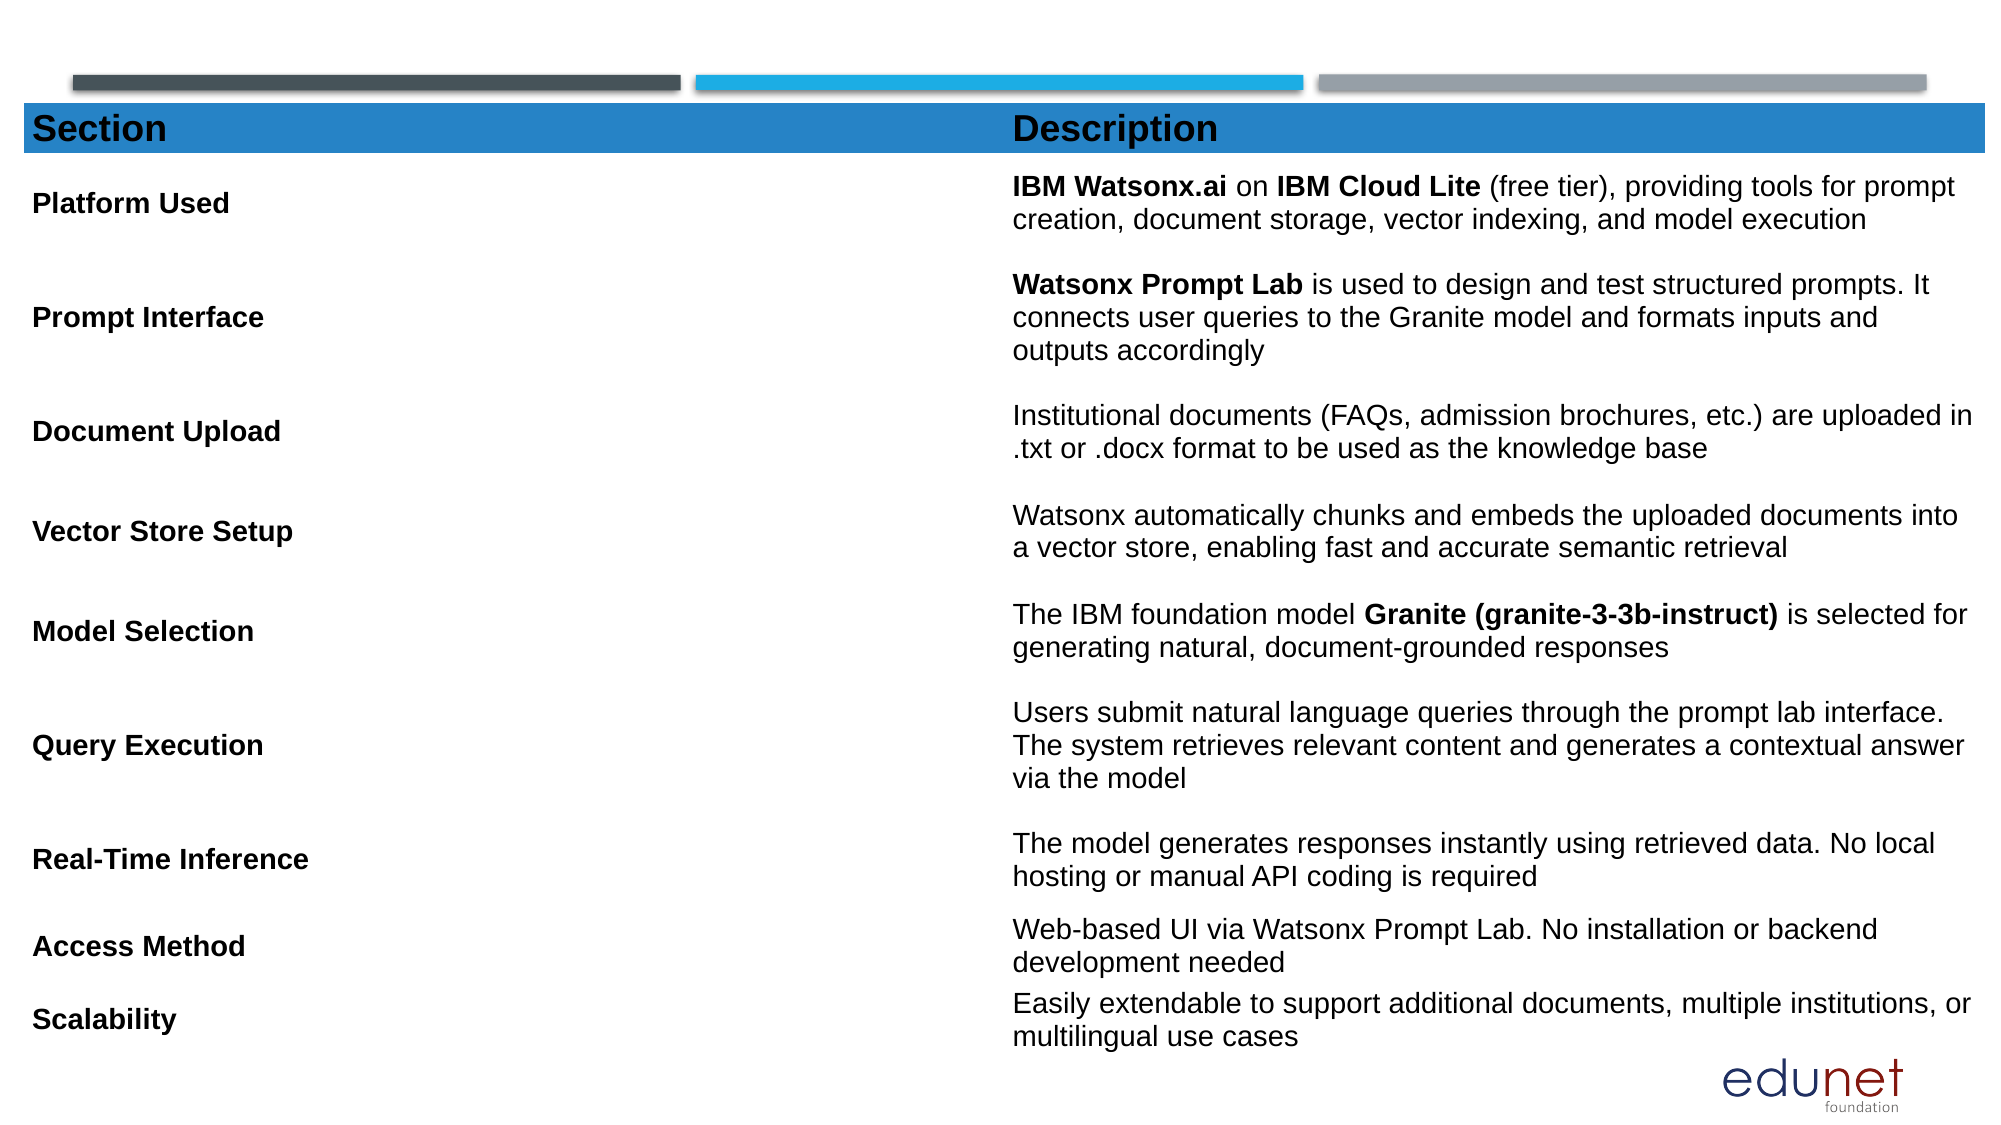

| Section | Description |
| --- | --- |
| Platform Used | IBM Watsonx.ai on IBM Cloud Lite (free tier), providing tools for prompt creation, document storage, vector indexing, and model execution |
| Prompt Interface | Watsonx Prompt Lab is used to design and test structured prompts. It connects user queries to the Granite model and formats inputs and outputs accordingly |
| Document Upload | Institutional documents (FAQs, admission brochures, etc.) are uploaded in .txt or .docx format to be used as the knowledge base |
| Vector Store Setup | Watsonx automatically chunks and embeds the uploaded documents into a vector store, enabling fast and accurate semantic retrieval |
| Model Selection | The IBM foundation model Granite (granite-3-3b-instruct) is selected for generating natural, document-grounded responses |
| Query Execution | Users submit natural language queries through the prompt lab interface. The system retrieves relevant content and generates a contextual answer via the model |
| Real-Time Inference | The model generates responses instantly using retrieved data. No local hosting or manual API coding is required |
| Access Method | Web-based UI via Watsonx Prompt Lab. No installation or backend development needed |
| Scalability | Easily extendable to support additional documents, multiple institutions, or multilingual use cases |